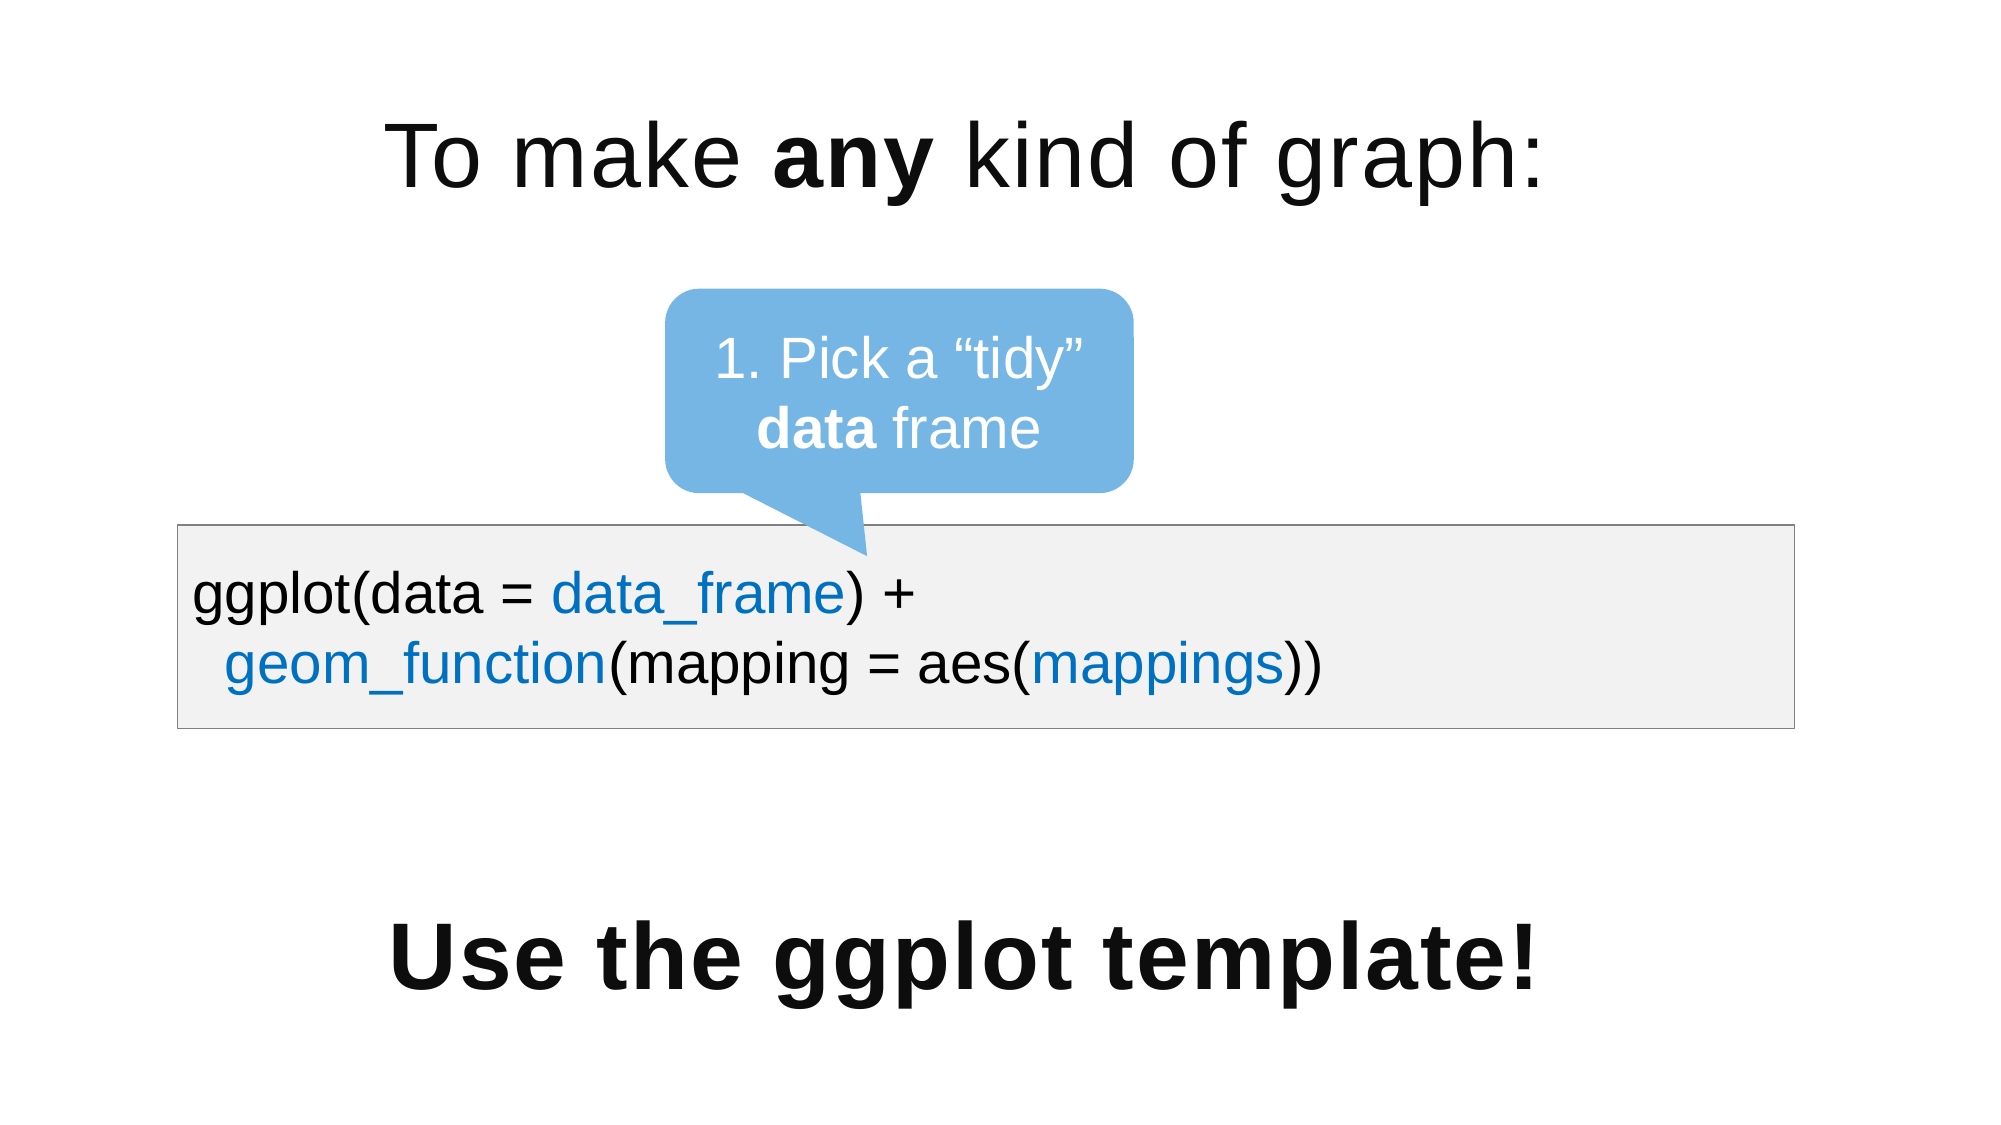

# To make any kind of graph:

1. Pick a “tidy”
data frame

ggplot(data = data_frame) +
  geom_function(mapping = aes(mappings))
3. Write aesthetic mappings
Use the ggplot template!